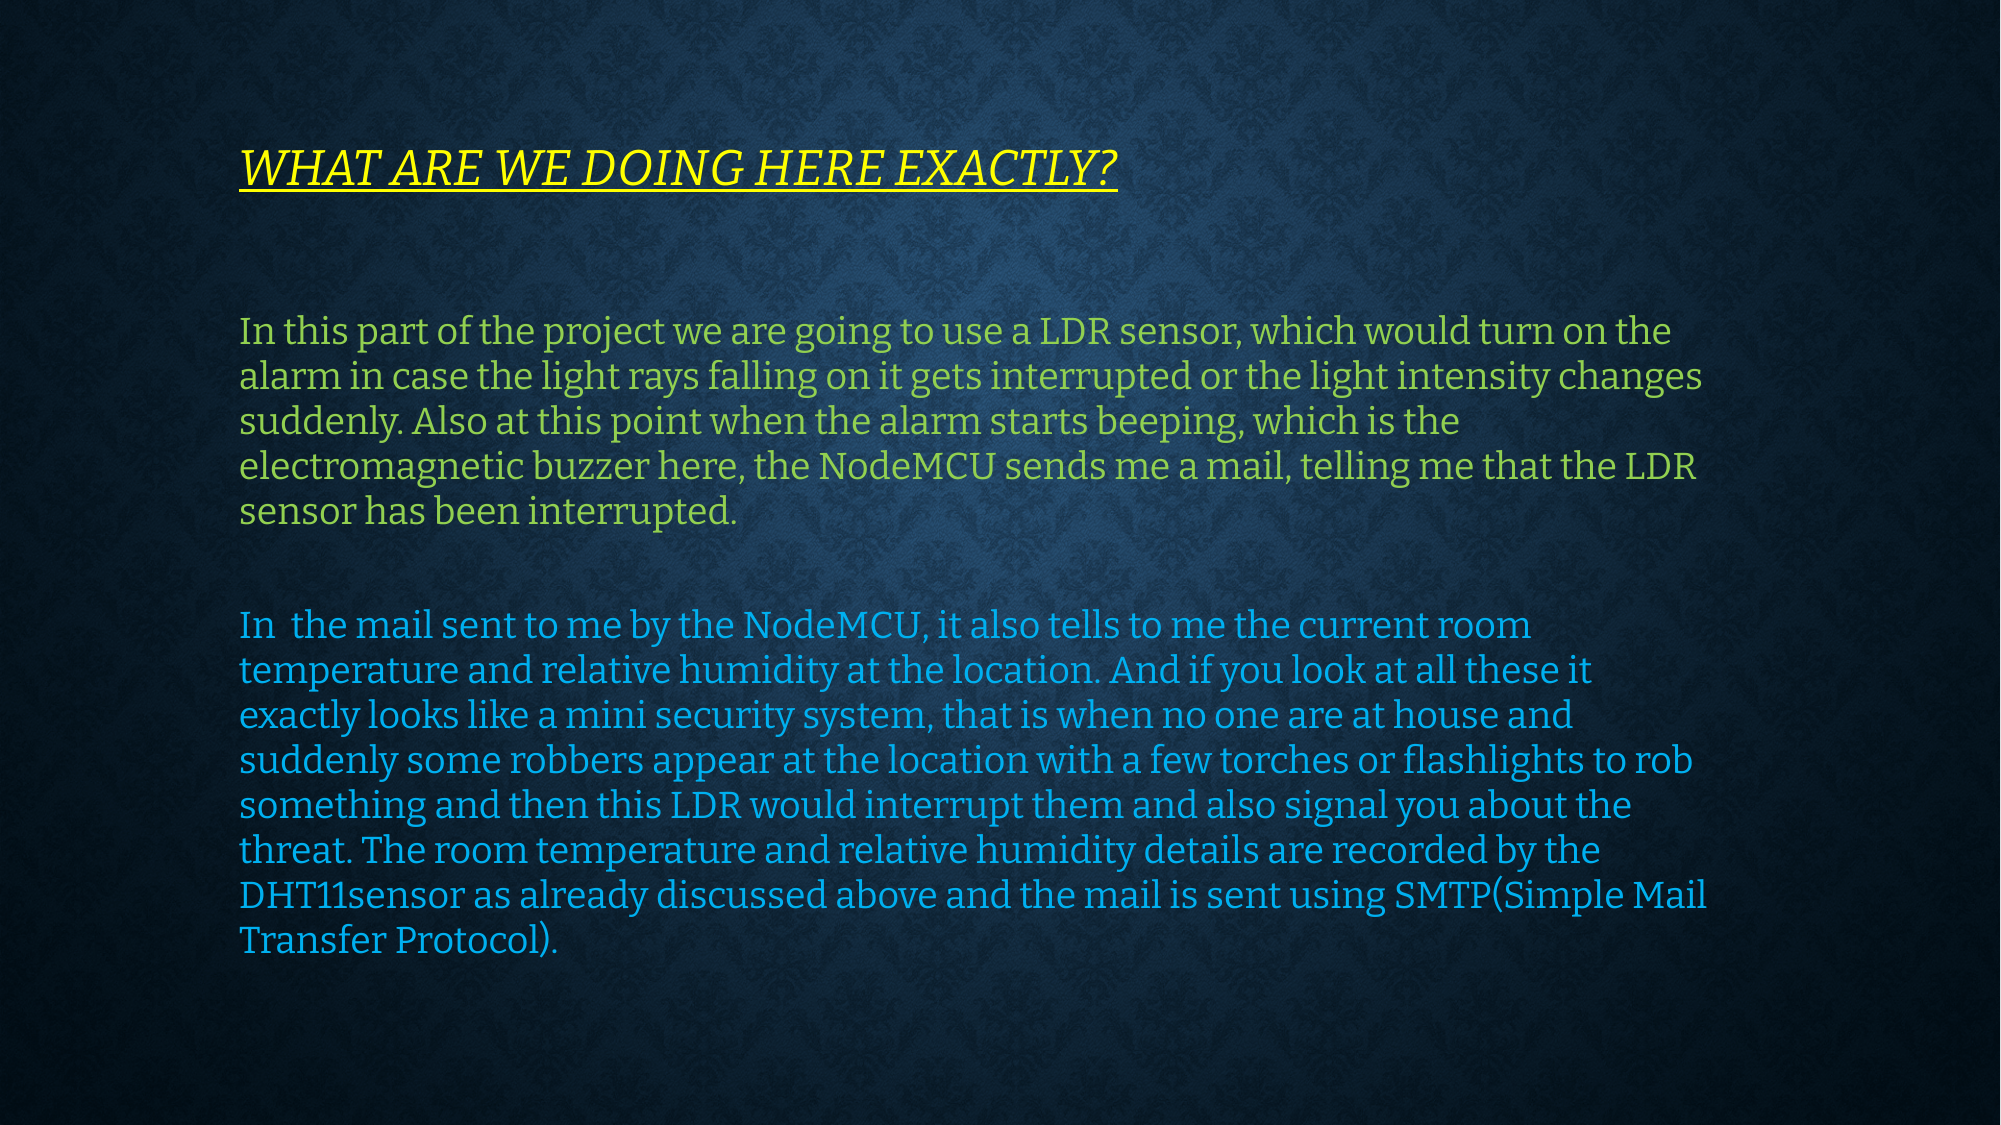

WHAT ARE WE DOING HERE EXACTLY?
In this part of the project we are going to use a LDR sensor, which would turn on the alarm in case the light rays falling on it gets interrupted or the light intensity changes suddenly. Also at this point when the alarm starts beeping, which is the electromagnetic buzzer here, the NodeMCU sends me a mail, telling me that the LDR sensor has been interrupted.
In  the mail sent to me by the NodeMCU, it also tells to me the current room temperature and relative humidity at the location. And if you look at all these it exactly looks like a mini security system, that is when no one are at house and suddenly some robbers appear at the location with a few torches or flashlights to rob something and then this LDR would interrupt them and also signal you about the threat. The room temperature and relative humidity details are recorded by the DHT11sensor as already discussed above and the mail is sent using SMTP(Simple Mail Transfer Protocol).